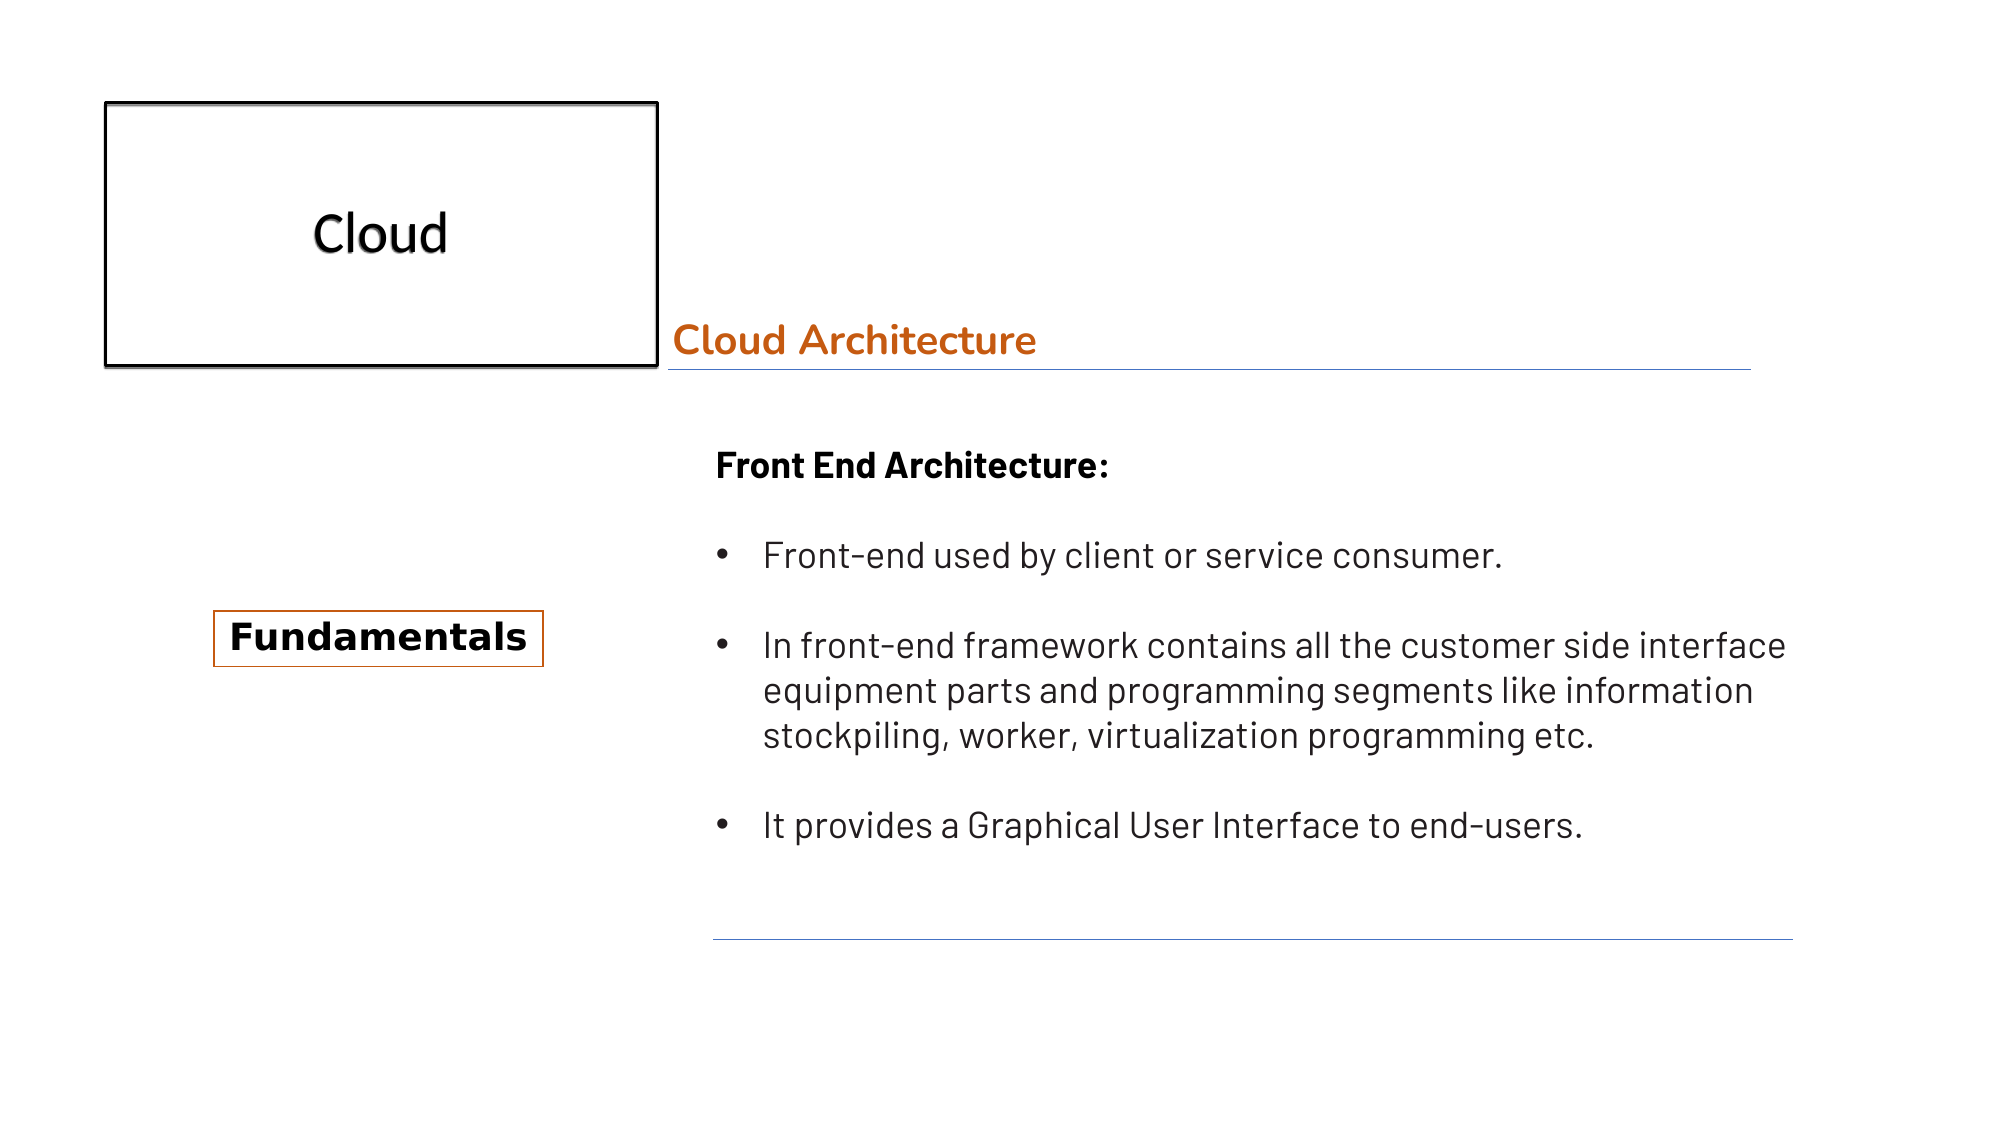

# Cloud
Cloud Architecture
Front End Architecture:

Front-end used by client or service consumer.

In front-end framework contains all the customer side interface equipment parts and programming segments like information stockpiling, worker, virtualization programming etc.

It provides a Graphical User Interface to end-users.
Fundamentals